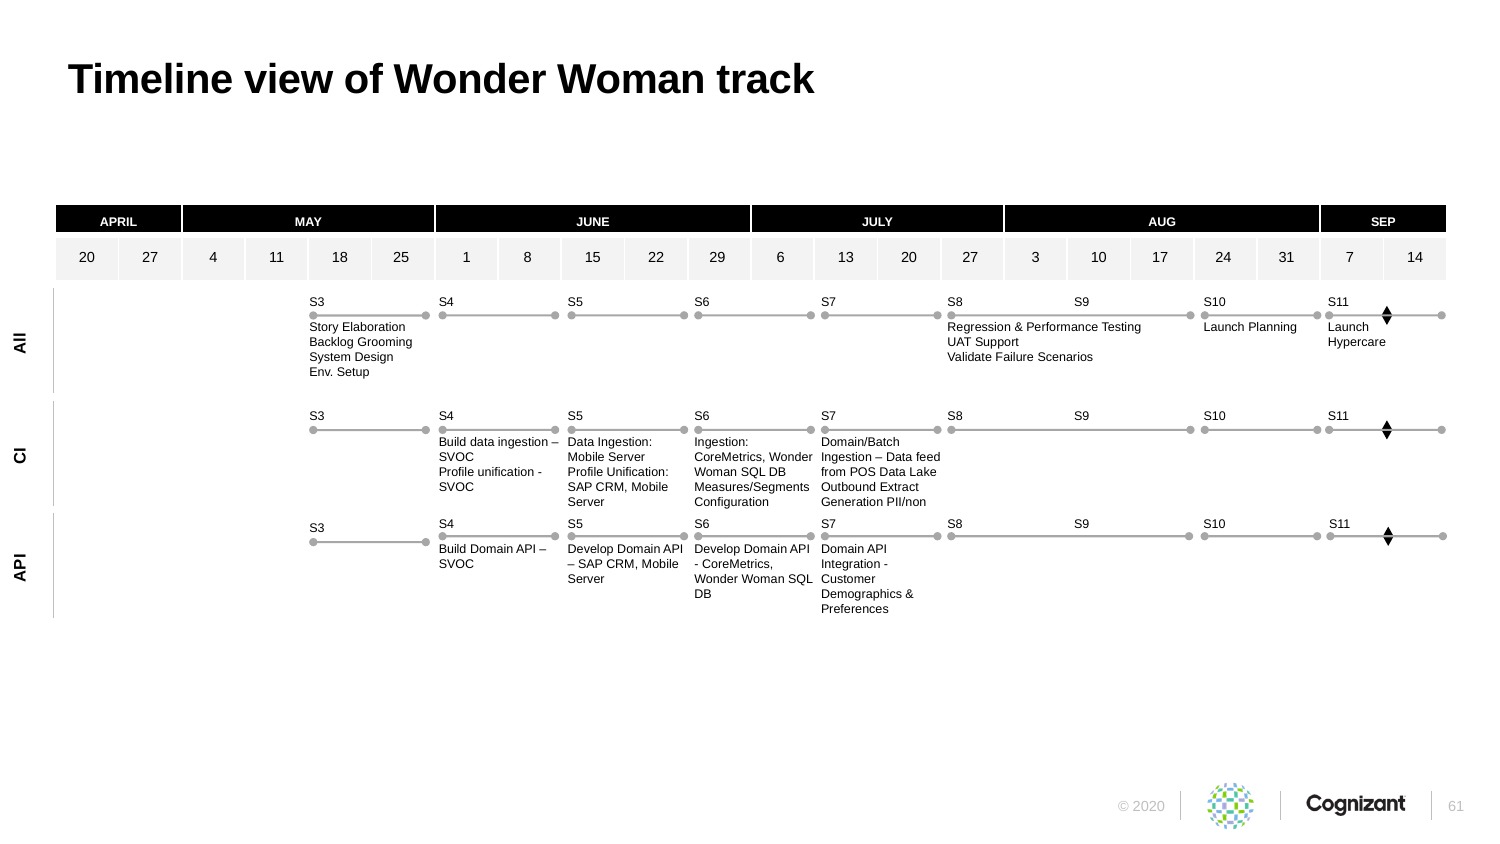

# Timeline view of Wonder Woman track
| APRIL |  | MAY |  |  |  | JUNE |  |  |  |  | JULY |  |  |  | AUG |  |  |  |  | SEP |  |
| --- | --- | --- | --- | --- | --- | --- | --- | --- | --- | --- | --- | --- | --- | --- | --- | --- | --- | --- | --- | --- | --- |
| 20 | 27 | 4 | 11 | 18 | 25 | 1 | 8 | 15 | 22 | 29 | 6 | 13 | 20 | 27 | 3 | 10 | 17 | 24 | 31 | 7 | 14 |
S4

S5

S6

S7

S8
Regression & Performance Testing
UAT Support
Validate Failure Scenarios

S9
S10
Launch Planning
S11
Launch
Hypercare
S3
Story Elaboration
Backlog Grooming
System Design
Env. Setup
| All |
| --- |
| CI |
| API |
|  |

S4
Build data ingestion – SVOC
Profile unification - SVOC
S5
Data Ingestion: Mobile Server
Profile Unification: SAP CRM, Mobile Server

S6
Ingestion: CoreMetrics, Wonder Woman SQL DB
Measures/Segments Configuration

S7
Domain/Batch Ingestion – Data feed from POS Data Lake
Outbound Extract Generation PII/non
S8

S9
S10

S11

S3

S4
Build Domain API – SVOC
S5
Develop Domain API – SAP CRM, Mobile Server
S6
Develop Domain API - CoreMetrics, Wonder Woman SQL DB
S7
Domain API Integration - Customer Demographics & Preferences
S8

S9
S10

S11

S3

61
© 2020